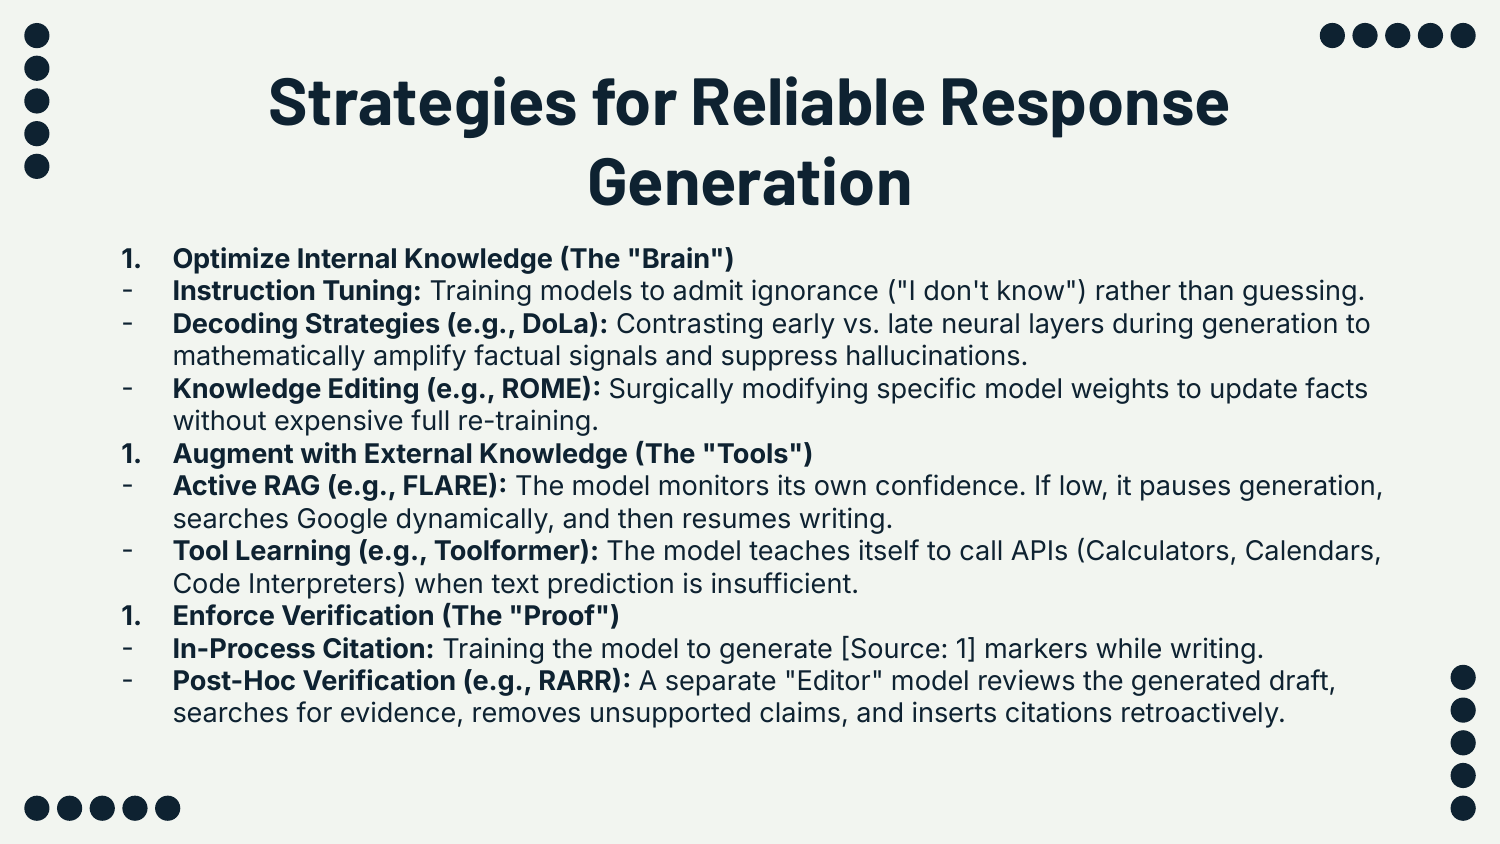

# Strategies for Reliable Response Generation
Optimize Internal Knowledge (The "Brain")
Instruction Tuning: Training models to admit ignorance ("I don't know") rather than guessing.
Decoding Strategies (e.g., DoLa): Contrasting early vs. late neural layers during generation to mathematically amplify factual signals and suppress hallucinations.
Knowledge Editing (e.g., ROME): Surgically modifying specific model weights to update facts without expensive full re-training.
Augment with External Knowledge (The "Tools")
Active RAG (e.g., FLARE): The model monitors its own confidence. If low, it pauses generation, searches Google dynamically, and then resumes writing.
Tool Learning (e.g., Toolformer): The model teaches itself to call APIs (Calculators, Calendars, Code Interpreters) when text prediction is insufficient.
Enforce Verification (The "Proof")
In-Process Citation: Training the model to generate [Source: 1] markers while writing.
Post-Hoc Verification (e.g., RARR): A separate "Editor" model reviews the generated draft, searches for evidence, removes unsupported claims, and inserts citations retroactively.